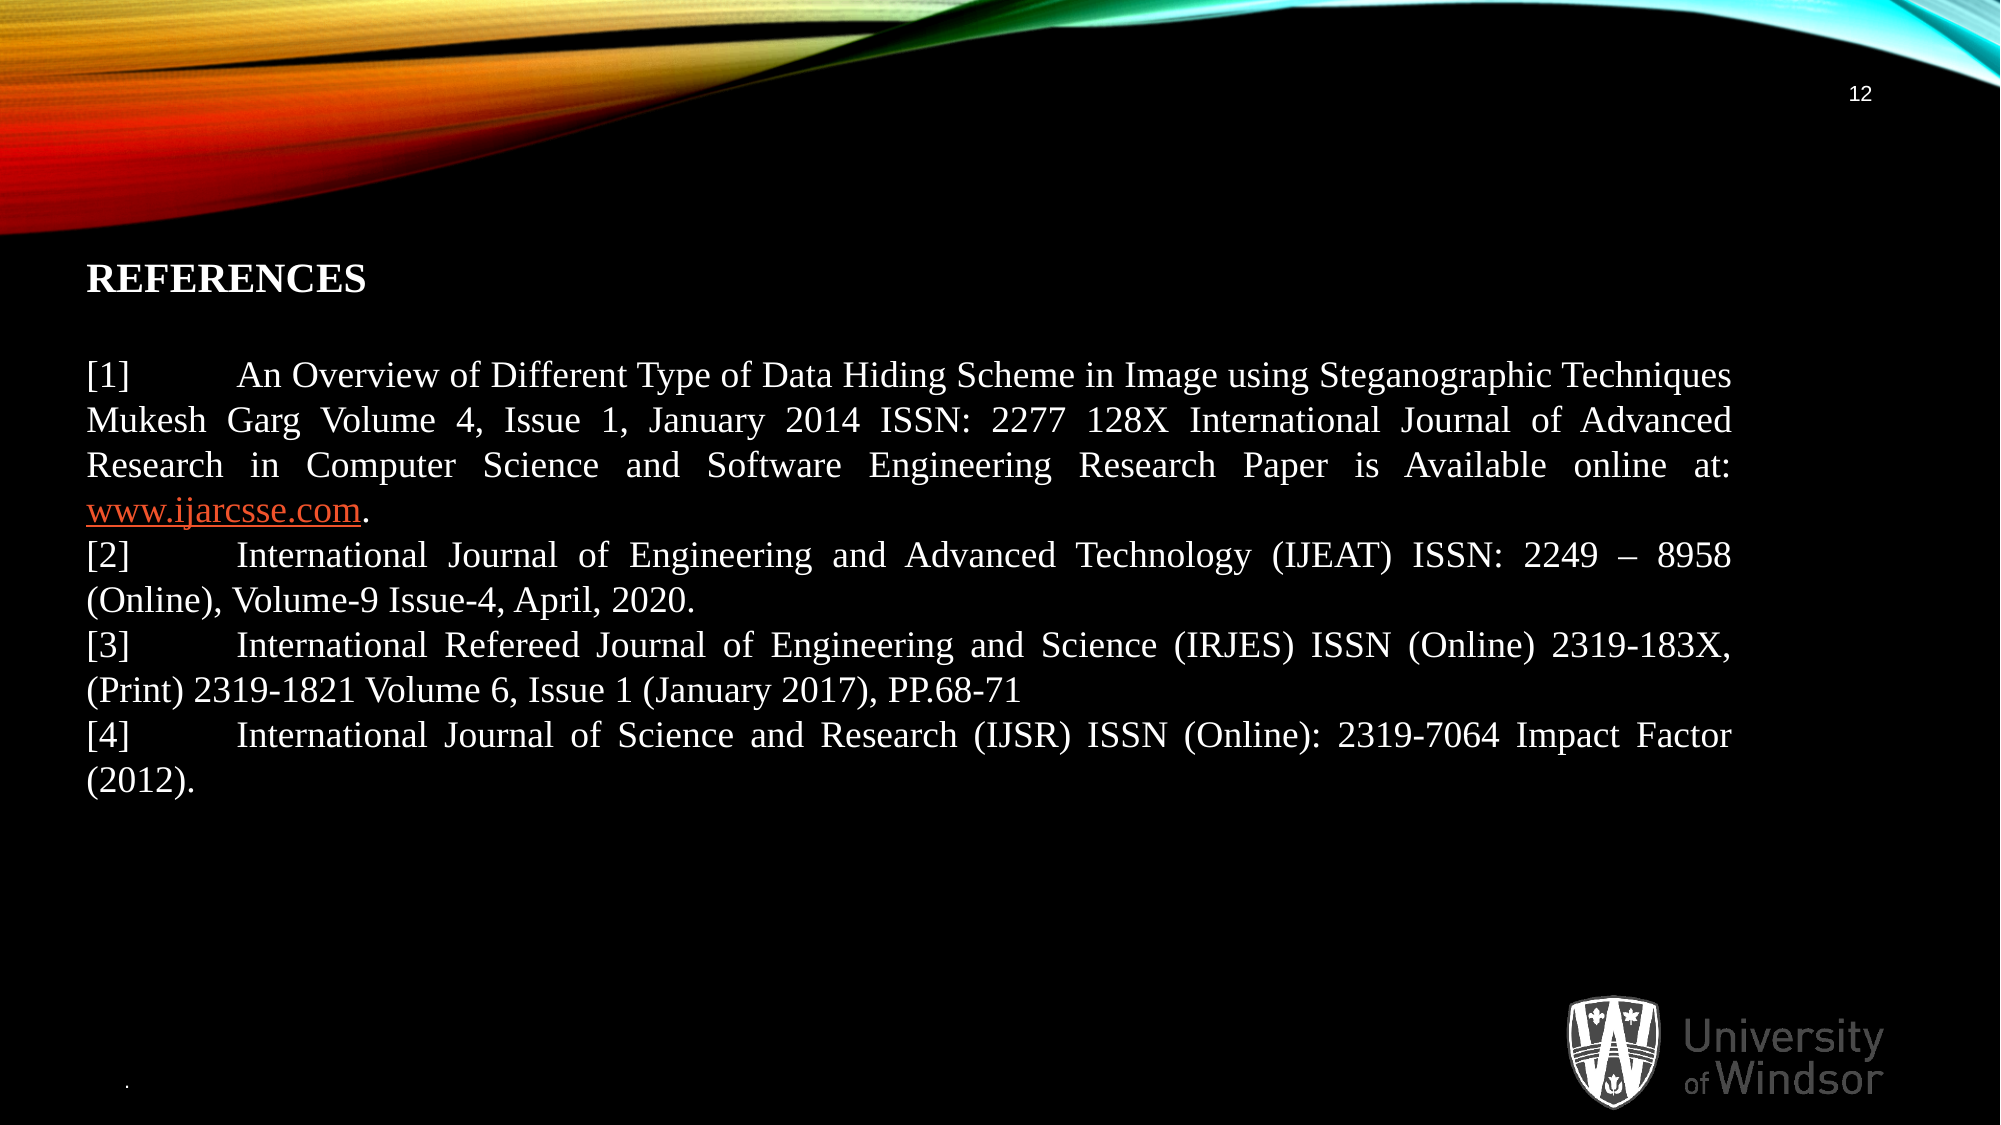

12
REFERENCES

[1]	An Overview of Different Type of Data Hiding Scheme in Image using Steganographic Techniques Mukesh Garg Volume 4, Issue 1, January 2014 ISSN: 2277 128X International Journal of Advanced Research in Computer Science and Software Engineering Research Paper is Available online at: www.ijarcsse.com.
[2]	International Journal of Engineering and Advanced Technology (IJEAT) ISSN: 2249 – 8958 (Online), Volume-9 Issue-4, April, 2020.
[3]	International Refereed Journal of Engineering and Science (IRJES) ISSN (Online) 2319-183X, (Print) 2319-1821 Volume 6, Issue 1 (January 2017), PP.68-71
[4]	International Journal of Science and Research (IJSR) ISSN (Online): 2319-7064 Impact Factor (2012).

.